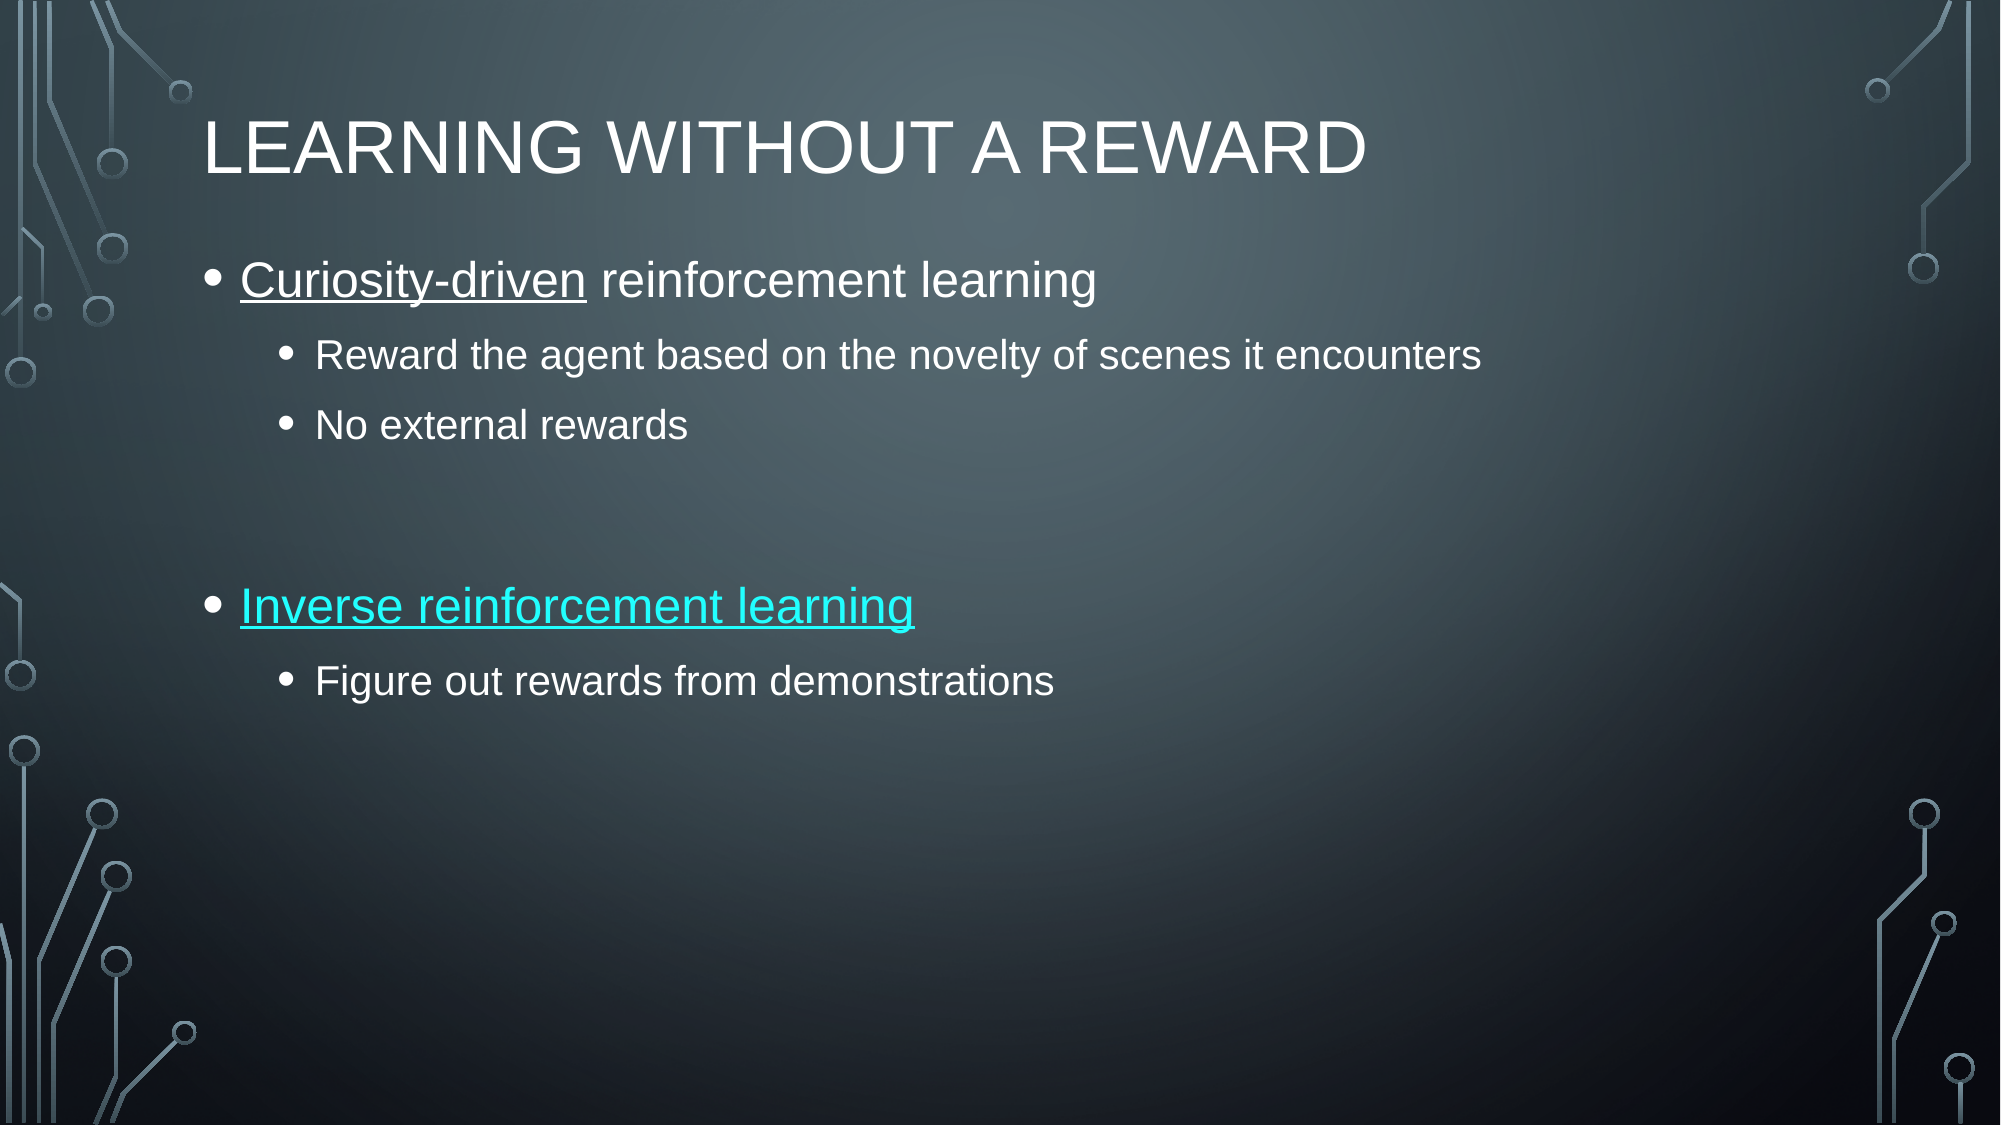

# Learning without a reward
Curiosity-driven reinforcement learning
Reward the agent based on the novelty of scenes it encounters
No external rewards

Inverse reinforcement learning
Figure out rewards from demonstrations